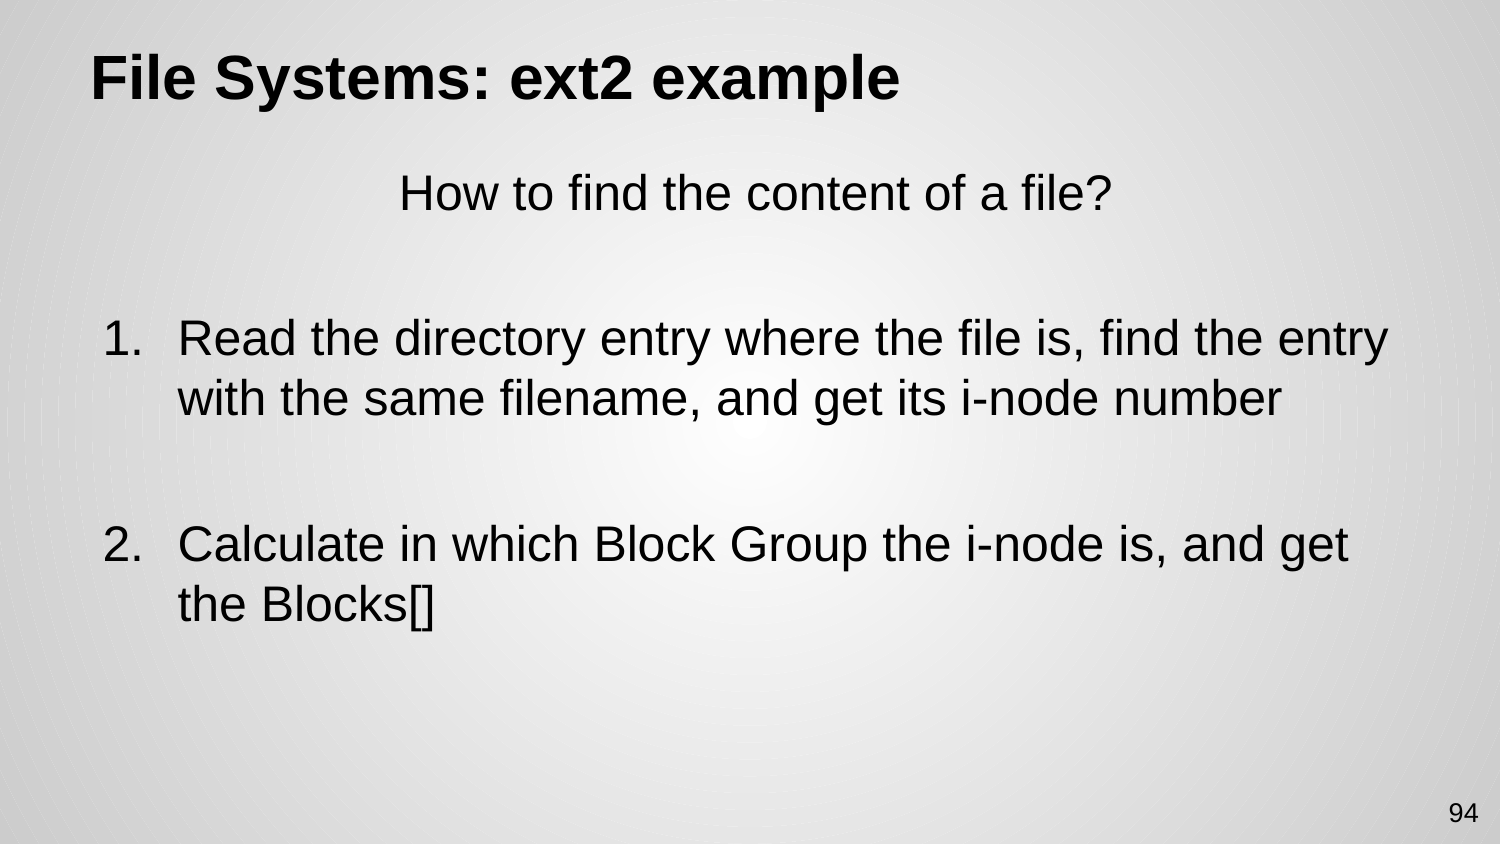

# File Systems: ext2 example
How to find the content of a file?

Read the directory entry where the file is, find the entry with the same filename, and get its i-node number

Calculate in which Block Group the i-node is, and get the Blocks[]
94